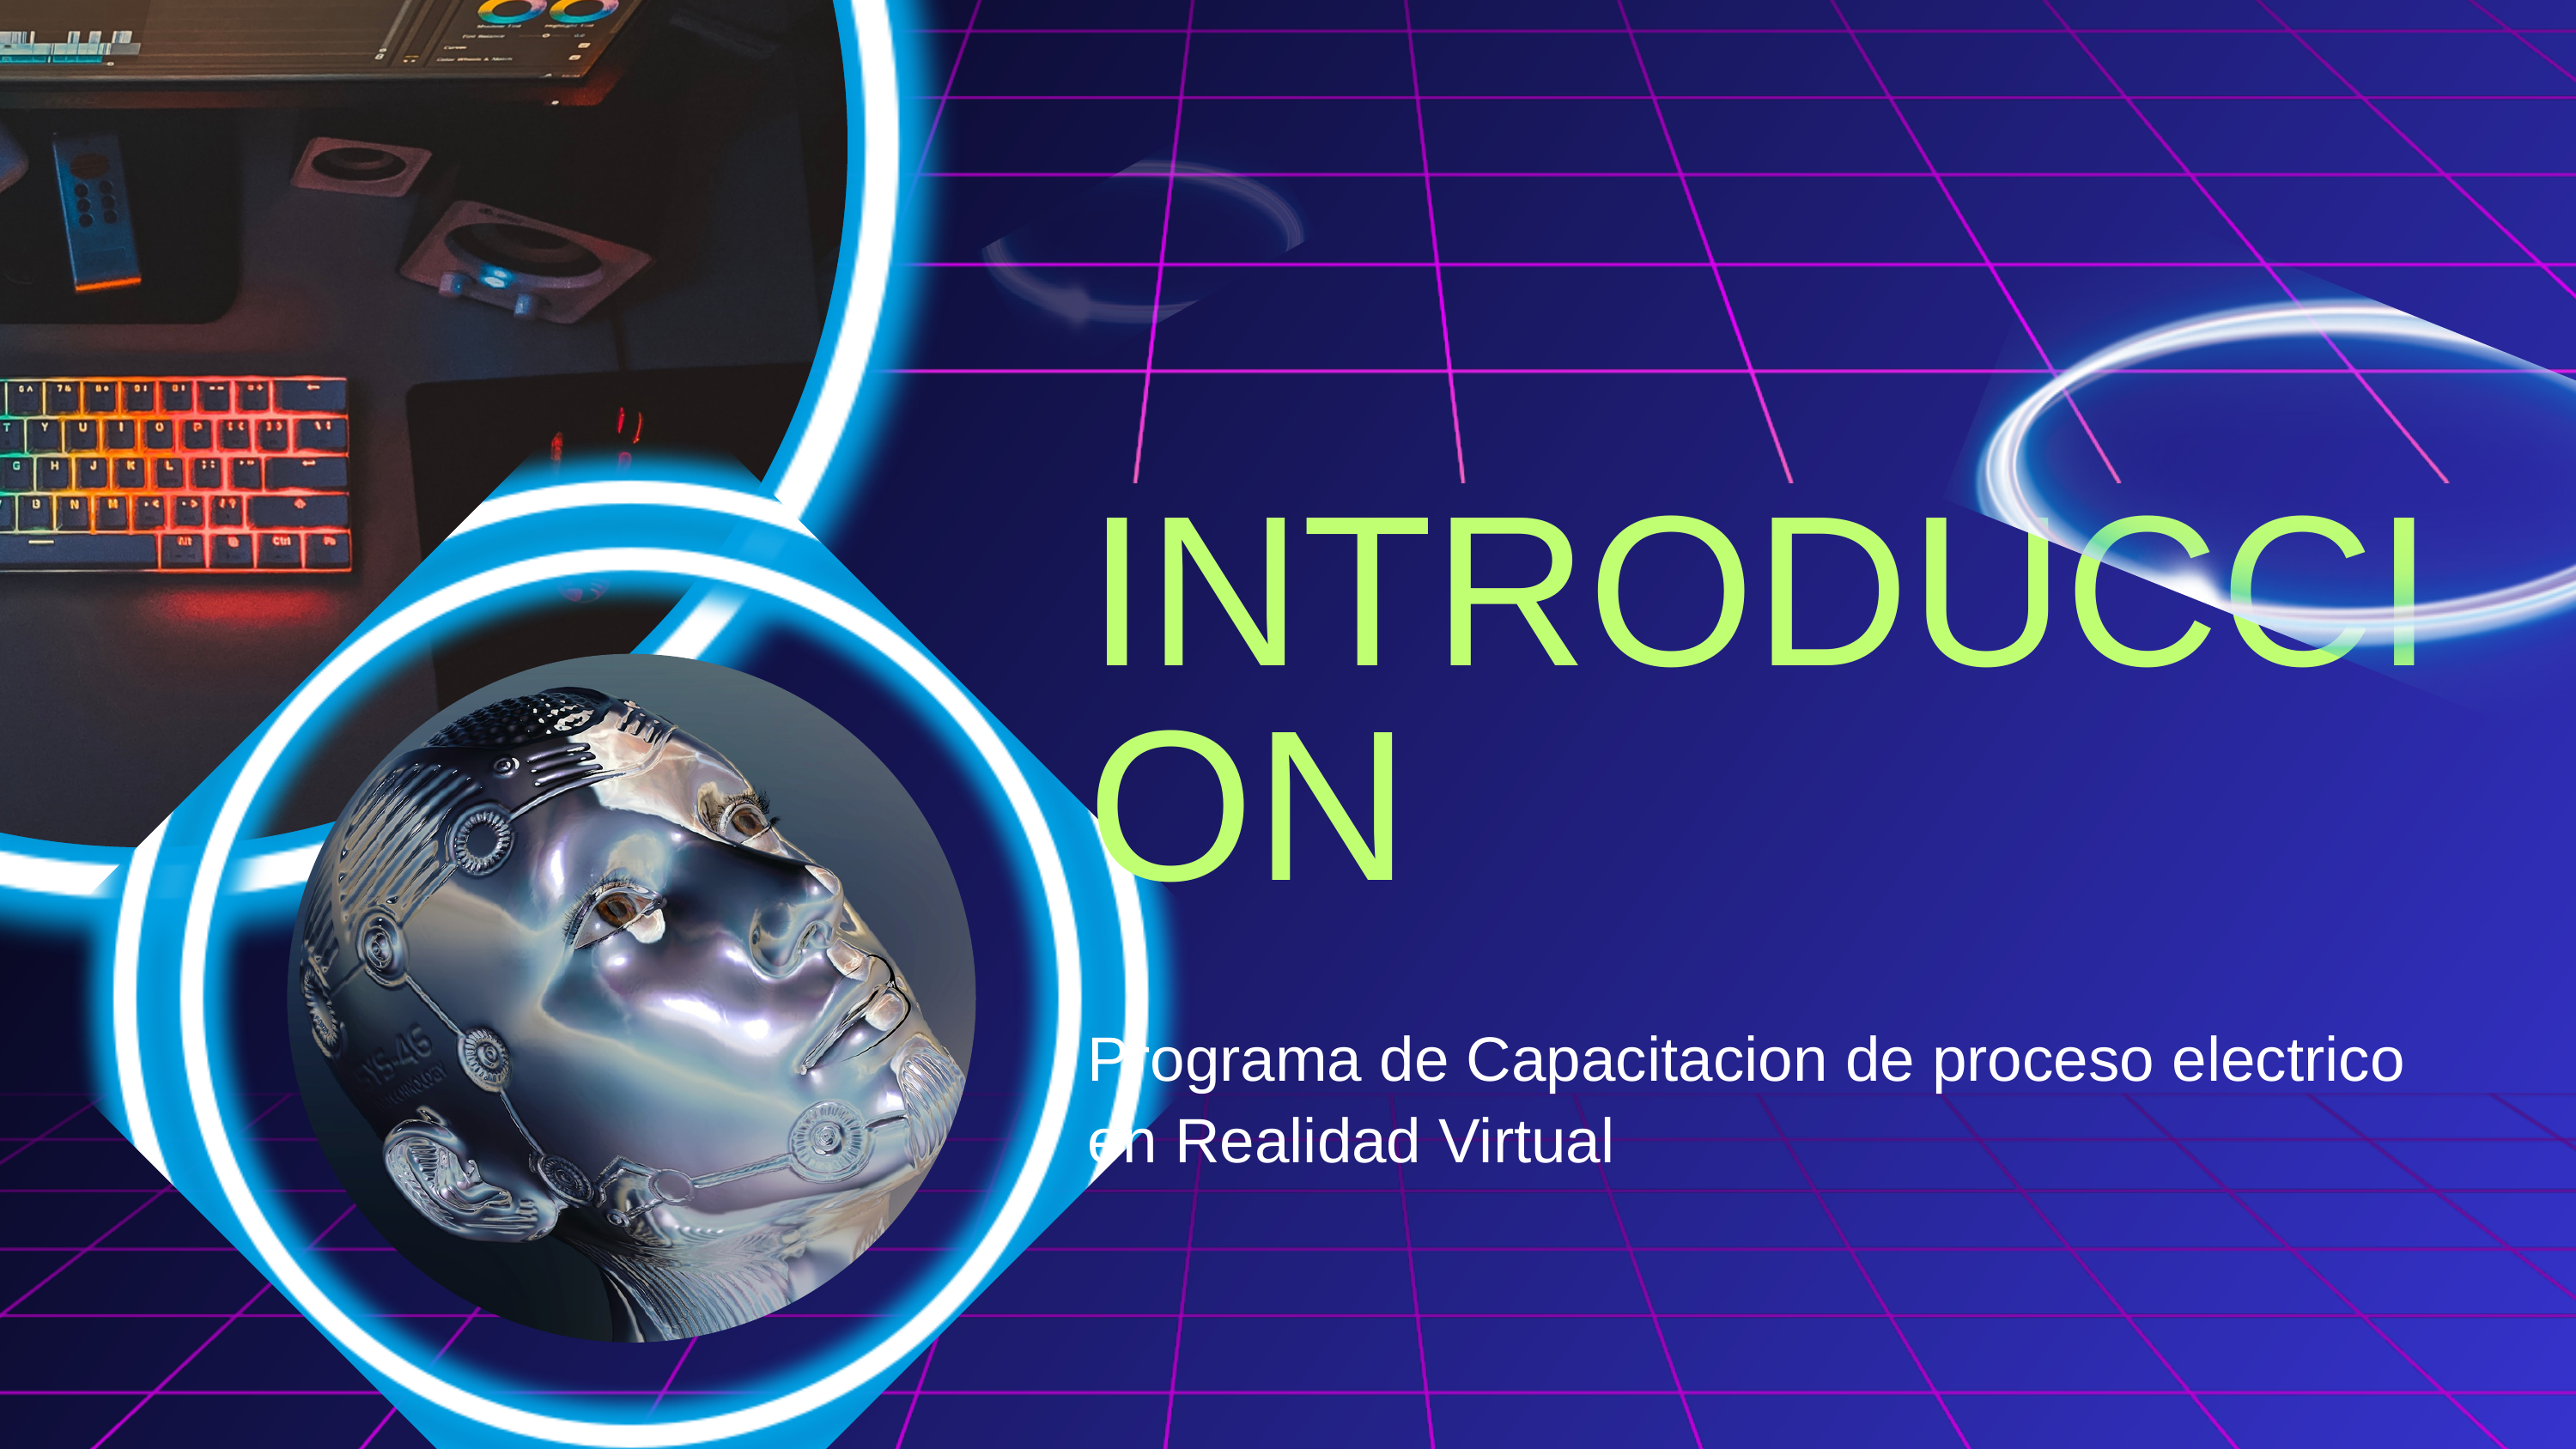

INTRODUCCION

Programa de Capacitacion de proceso electrico en Realidad Virtual